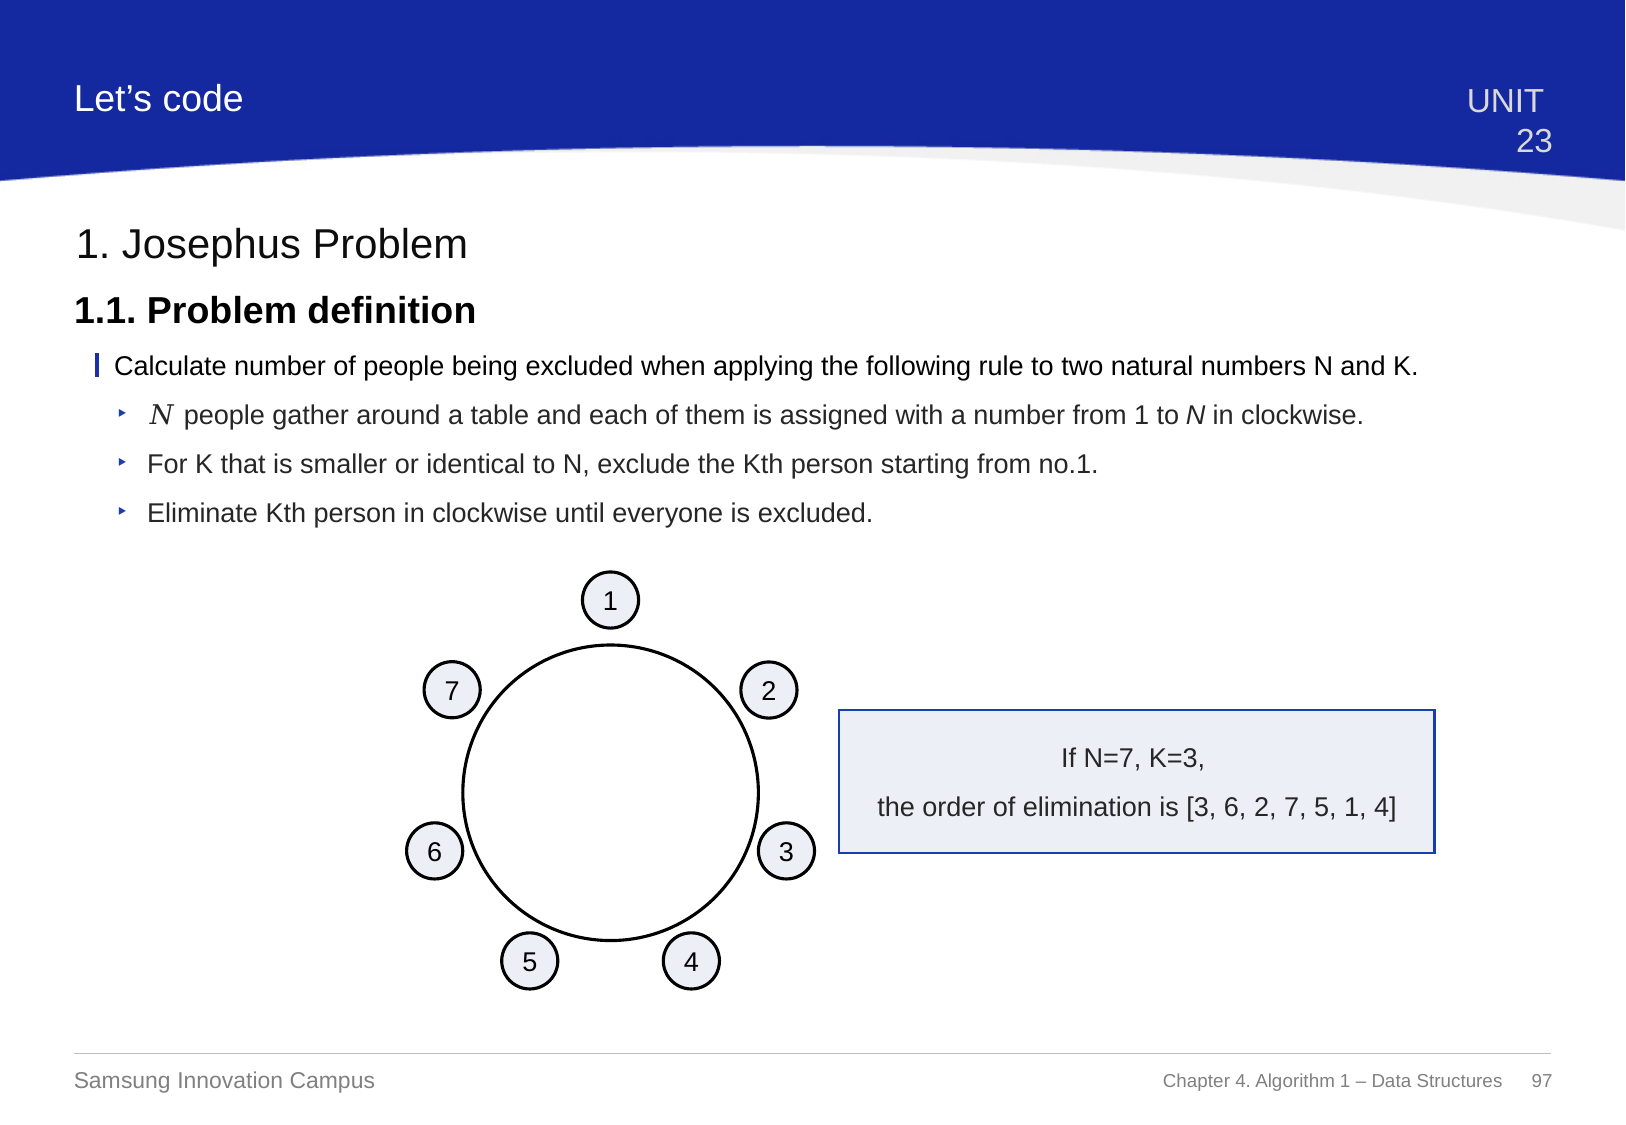

Let’s code
UNIT  23
1. Josephus Problem
1.1. Problem definition
Calculate number of people being excluded when applying the following rule to two natural numbers N and K.
𝑁 people gather around a table and each of them is assigned with a number from 1 to N in clockwise.
For K that is smaller or identical to N, exclude the Kth person starting from no.1.
Eliminate Kth person in clockwise until everyone is excluded.
1

7
2
6
3
5
4
If N=7, K=3,
the order of elimination is [3, 6, 2, 7, 5, 1, 4]